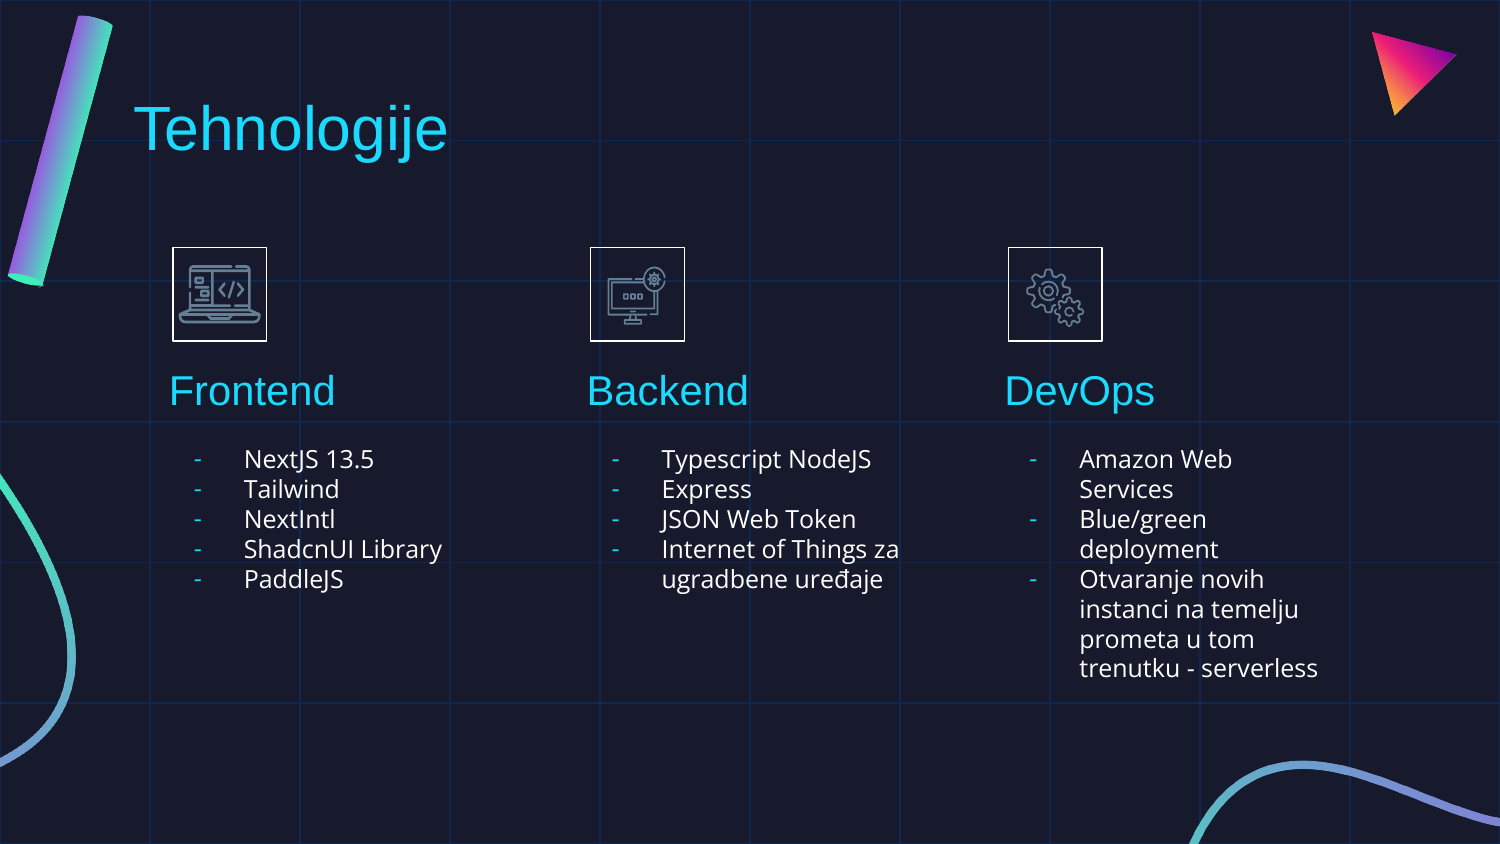

# Tehnologije

Frontend
Backend
DevOps
NextJS 13.5
Tailwind
NextIntl
ShadcnUI Library
PaddleJS

Typescript NodeJS
Express
JSON Web Token
Internet of Things za ugradbene uređaje

Amazon Web Services
Blue/green deployment
Otvaranje novih instanci na temelju prometa u tom trenutku - serverless